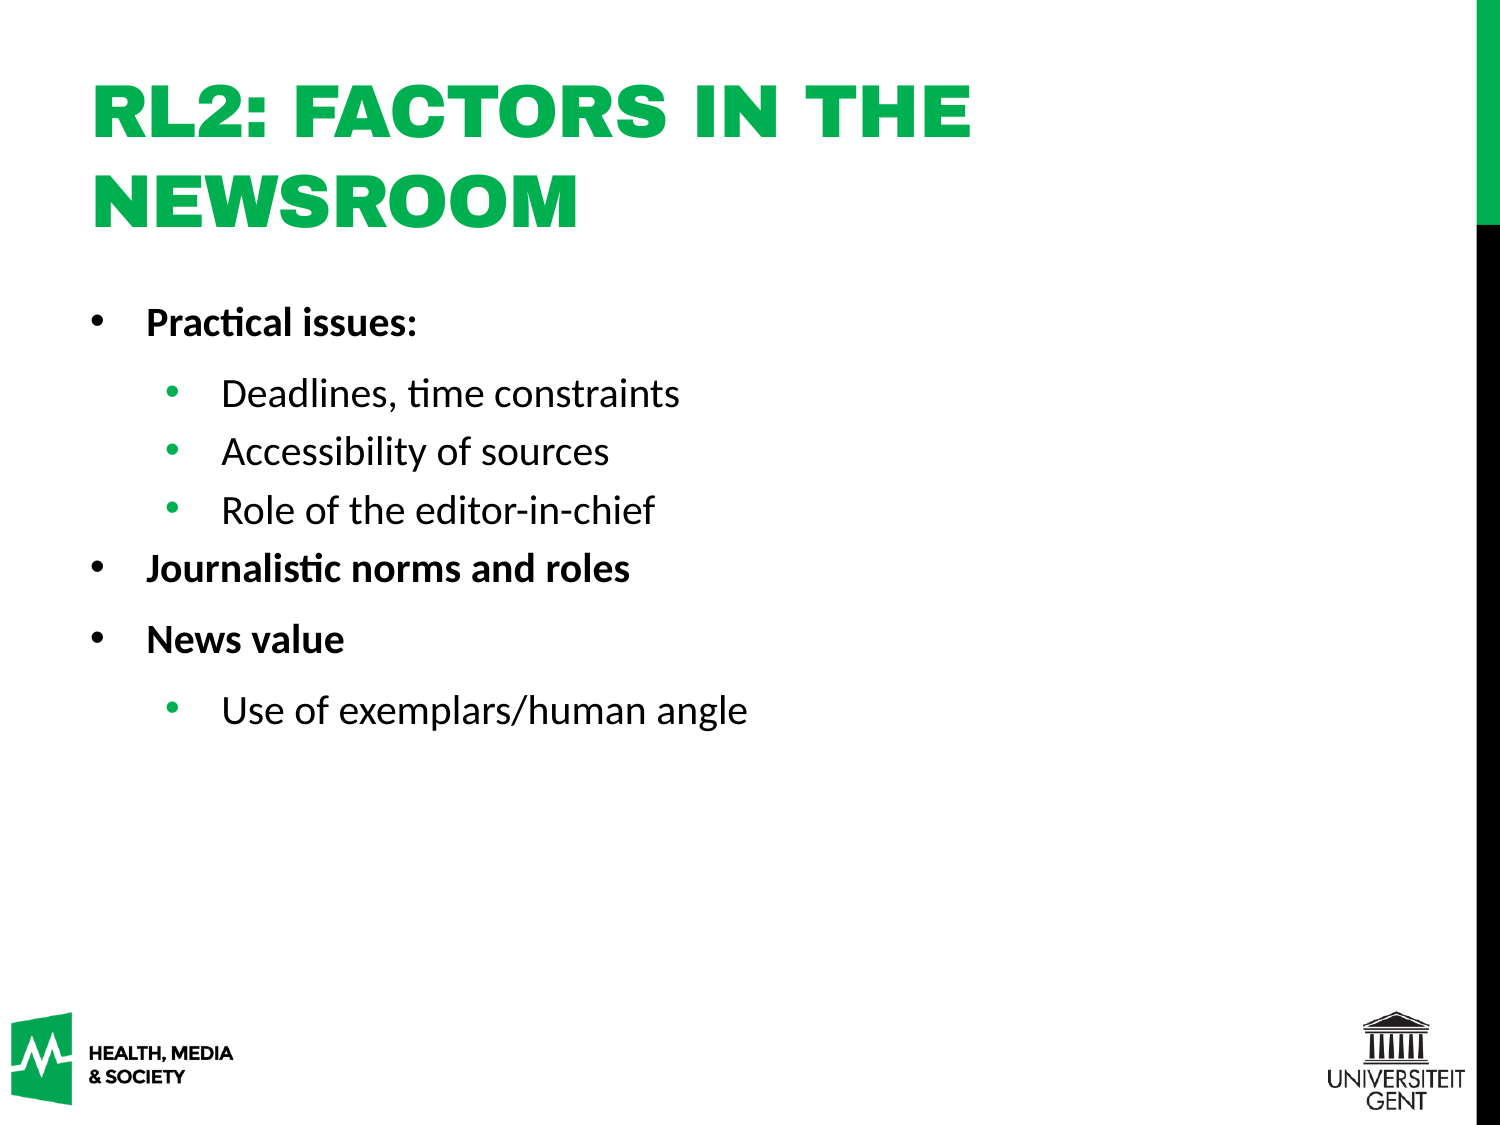

# RL2: Factors in the Newsroom
Practical issues:
Deadlines, time constraints
Accessibility of sources
Role of the editor-in-chief
Journalistic norms and roles
News value
Use of exemplars/human angle